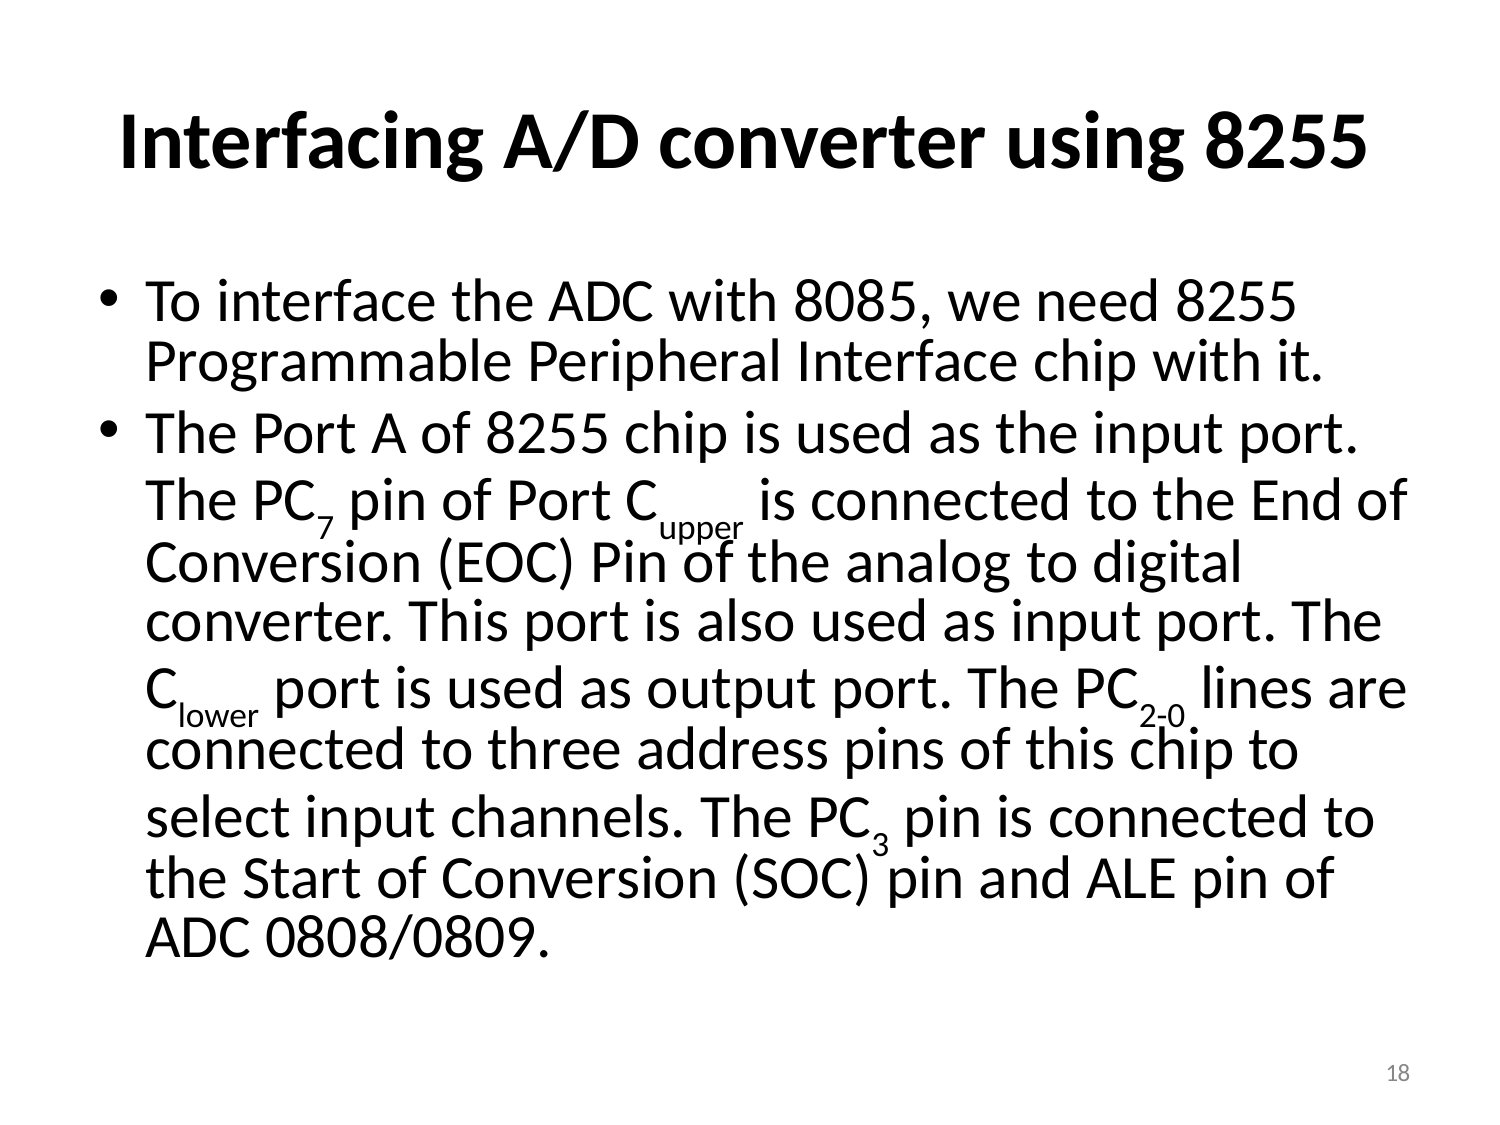

# Interfacing A/D converter using 8255
To interface the ADC with 8085, we need 8255 Programmable Peripheral Interface chip with it.
The Port A of 8255 chip is used as the input port. The PC7 pin of Port Cupper is connected to the End of Conversion (EOC) Pin of the analog to digital converter. This port is also used as input port. The Clower port is used as output port. The PC2-0 lines are connected to three address pins of this chip to select input channels. The PC3 pin is connected to the Start of Conversion (SOC) pin and ALE pin of ADC 0808/0809.
18